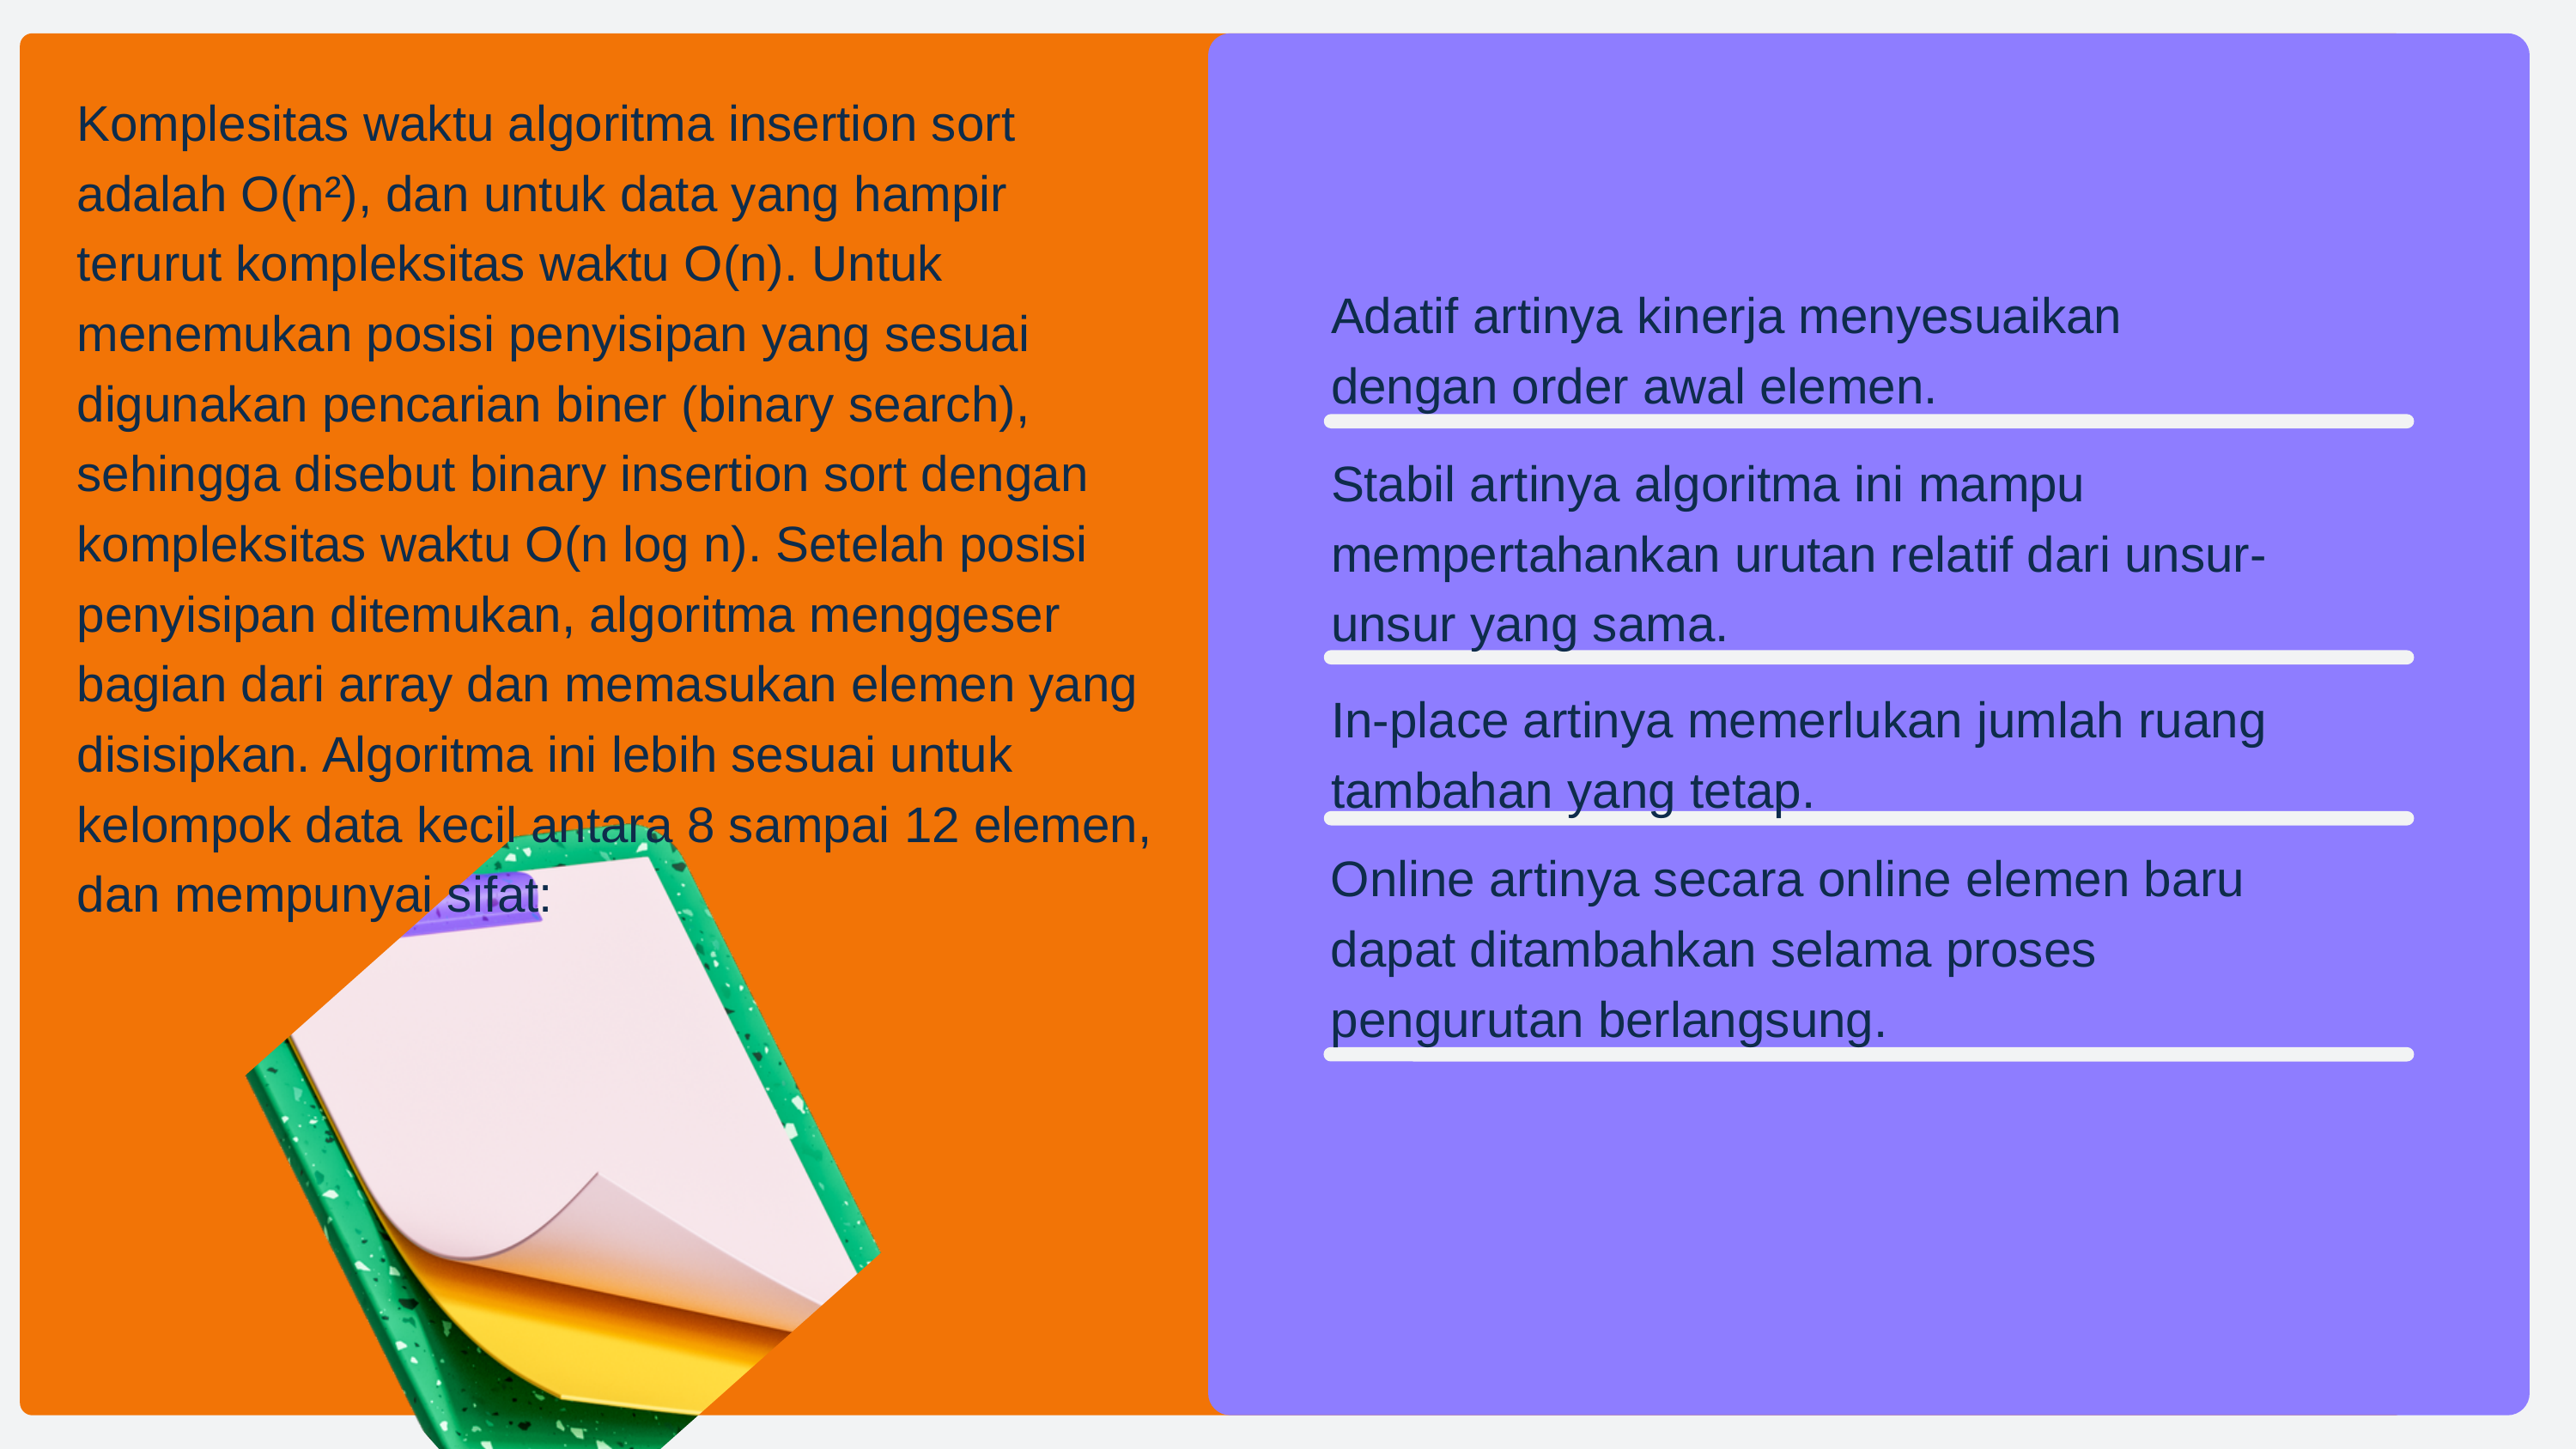

Komplesitas waktu algoritma insertion sort adalah O(n²), dan untuk data yang hampir terurut kompleksitas waktu O(n). Untuk menemukan posisi penyisipan yang sesuai digunakan pencarian biner (binary search), sehingga disebut binary insertion sort dengan kompleksitas waktu O(n log n). Setelah posisi penyisipan ditemukan, algoritma menggeser bagian dari array dan memasukan elemen yang disisipkan. Algoritma ini lebih sesuai untuk kelompok data kecil antara 8 sampai 12 elemen, dan mempunyai sifat:
Adatif artinya kinerja menyesuaikan dengan order awal elemen.

Stabil artinya algoritma ini mampu mempertahankan urutan relatif dari unsur-unsur yang sama.

In-place artinya memerlukan jumlah ruang tambahan yang tetap.

Online artinya secara online elemen baru dapat ditambahkan selama proses pengurutan berlangsung.